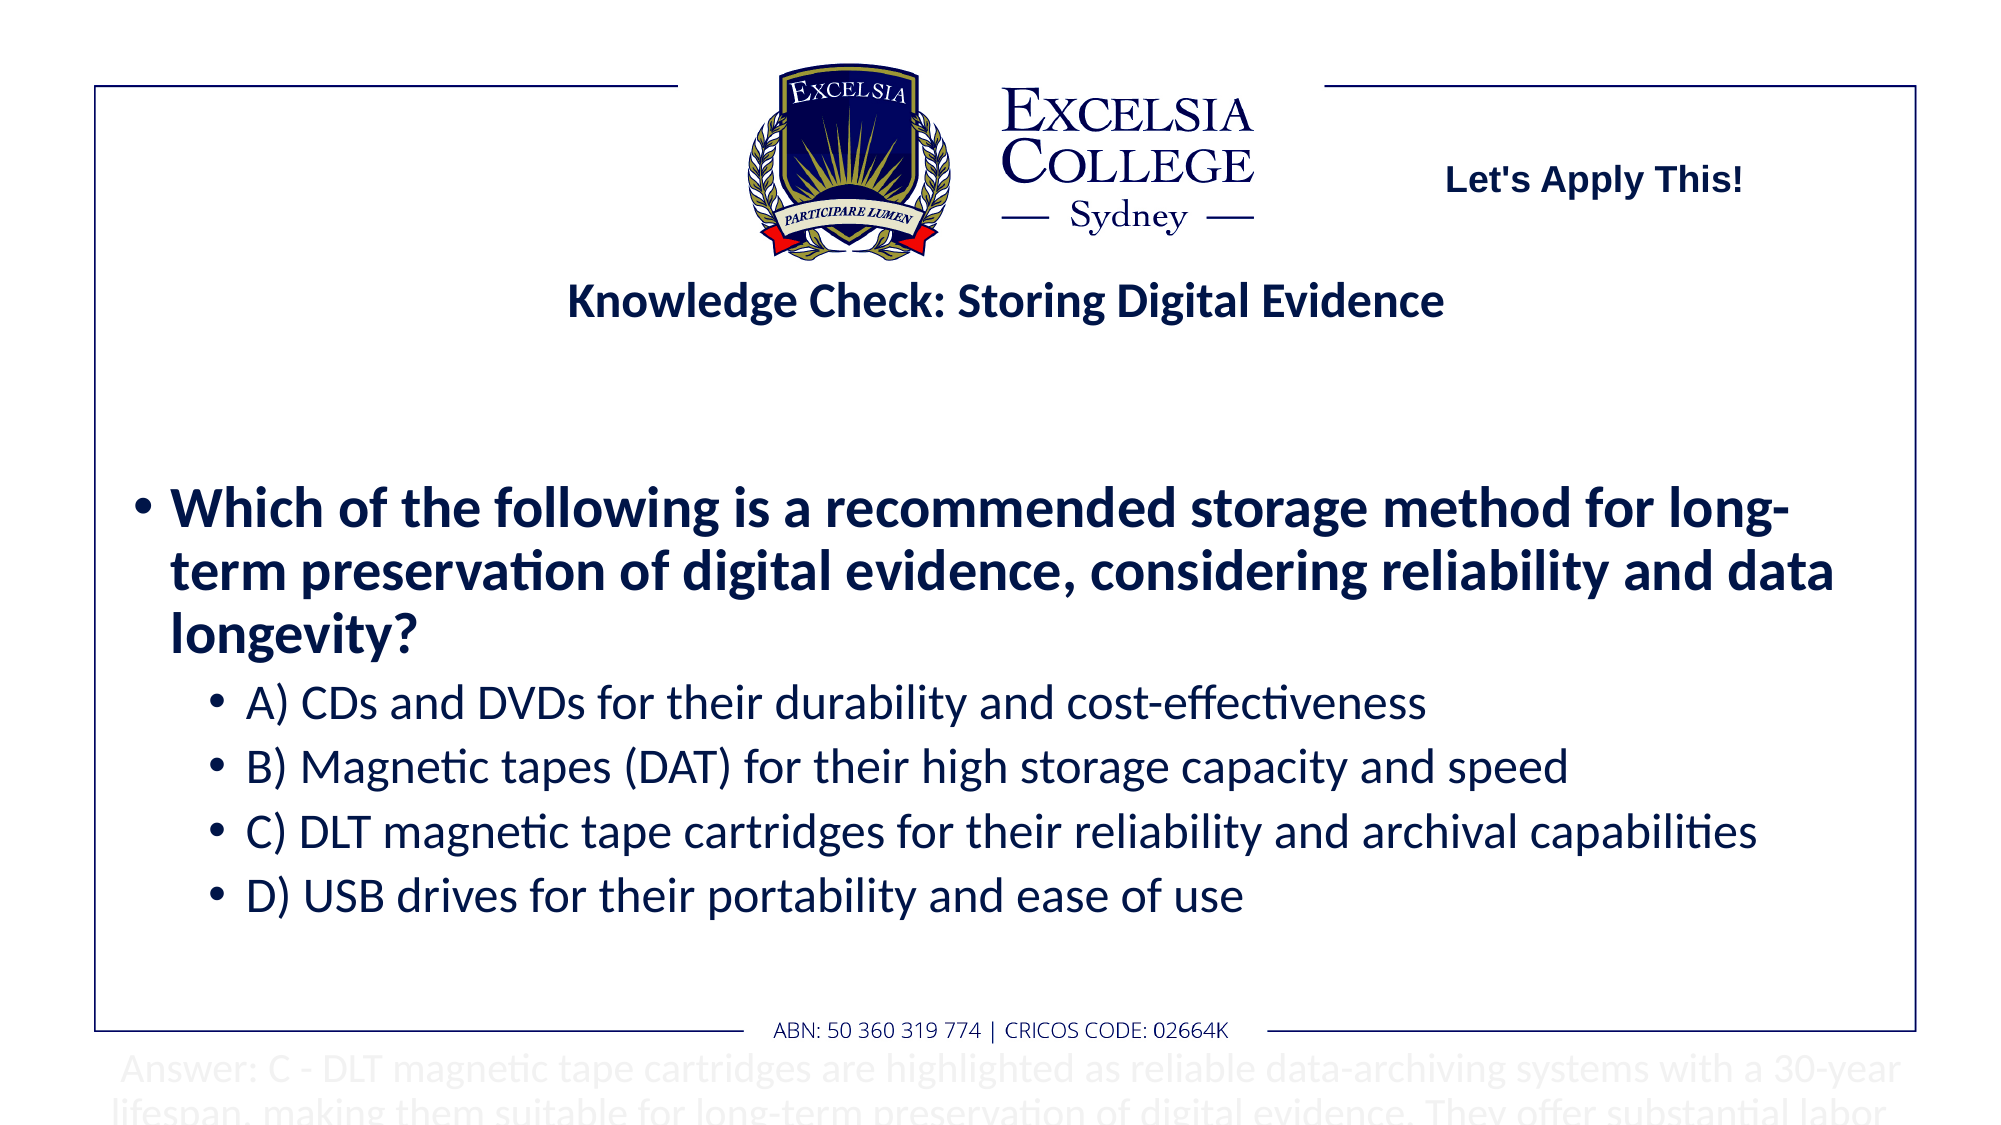

Let's Apply This!
# Knowledge Check: Storing Digital Evidence

Which of the following is a recommended storage method for long-term preservation of digital evidence, considering reliability and data longevity?
A) CDs and DVDs for their durability and cost-effectiveness
B) Magnetic tapes (DAT) for their high storage capacity and speed
C) DLT magnetic tape cartridges for their reliability and archival capabilities
D) USB drives for their portability and ease of use

 Answer: C - DLT magnetic tape cartridges are highlighted as reliable data-archiving systems with a 30-year lifespan, making them suitable for long-term preservation of digital evidence. They offer substantial labor savings and faster data transfer compared to CDs/DVDs.